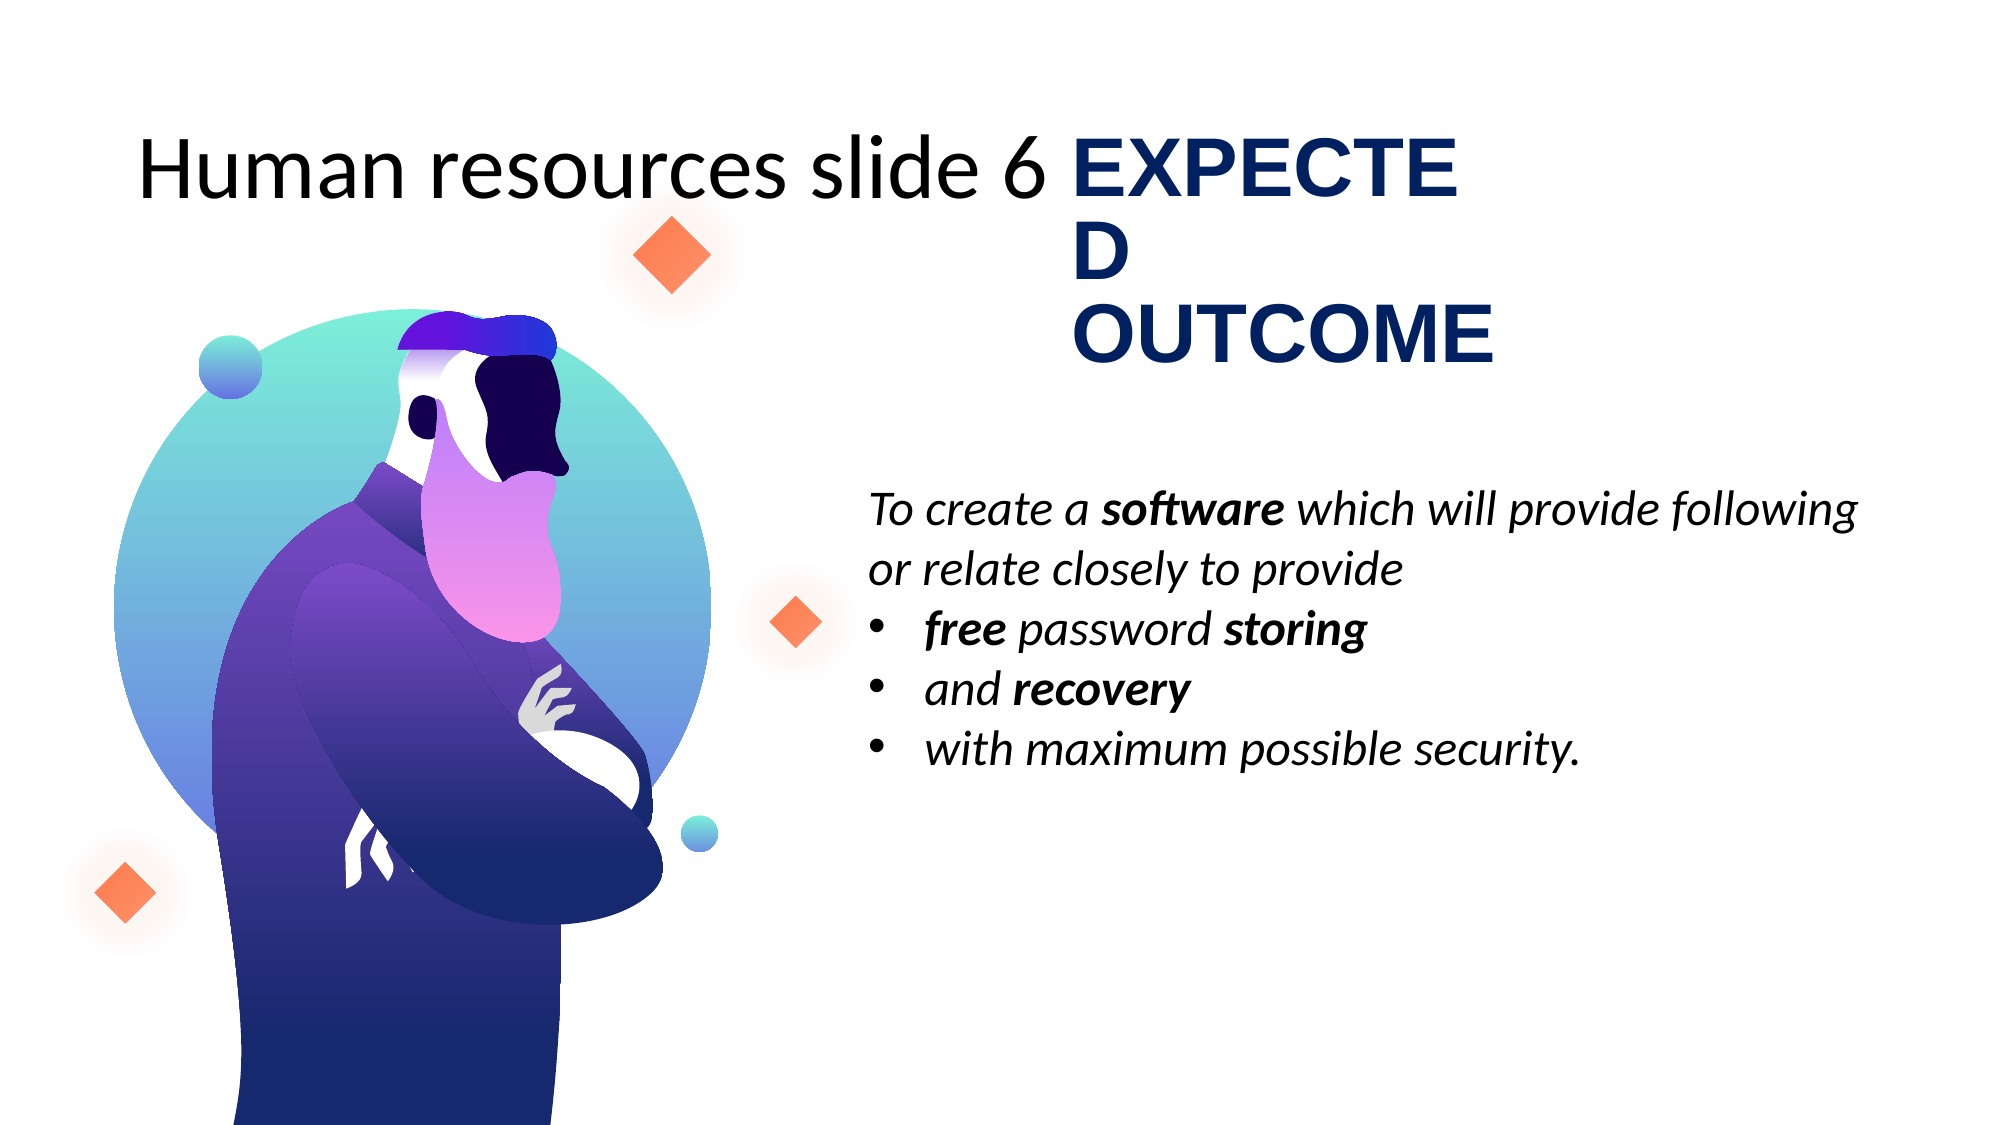

# Human resources slide 6
EXPECTED OUTCOME

To create a software which will provide following or relate closely to provide
free password storing
and recovery
with maximum possible security.